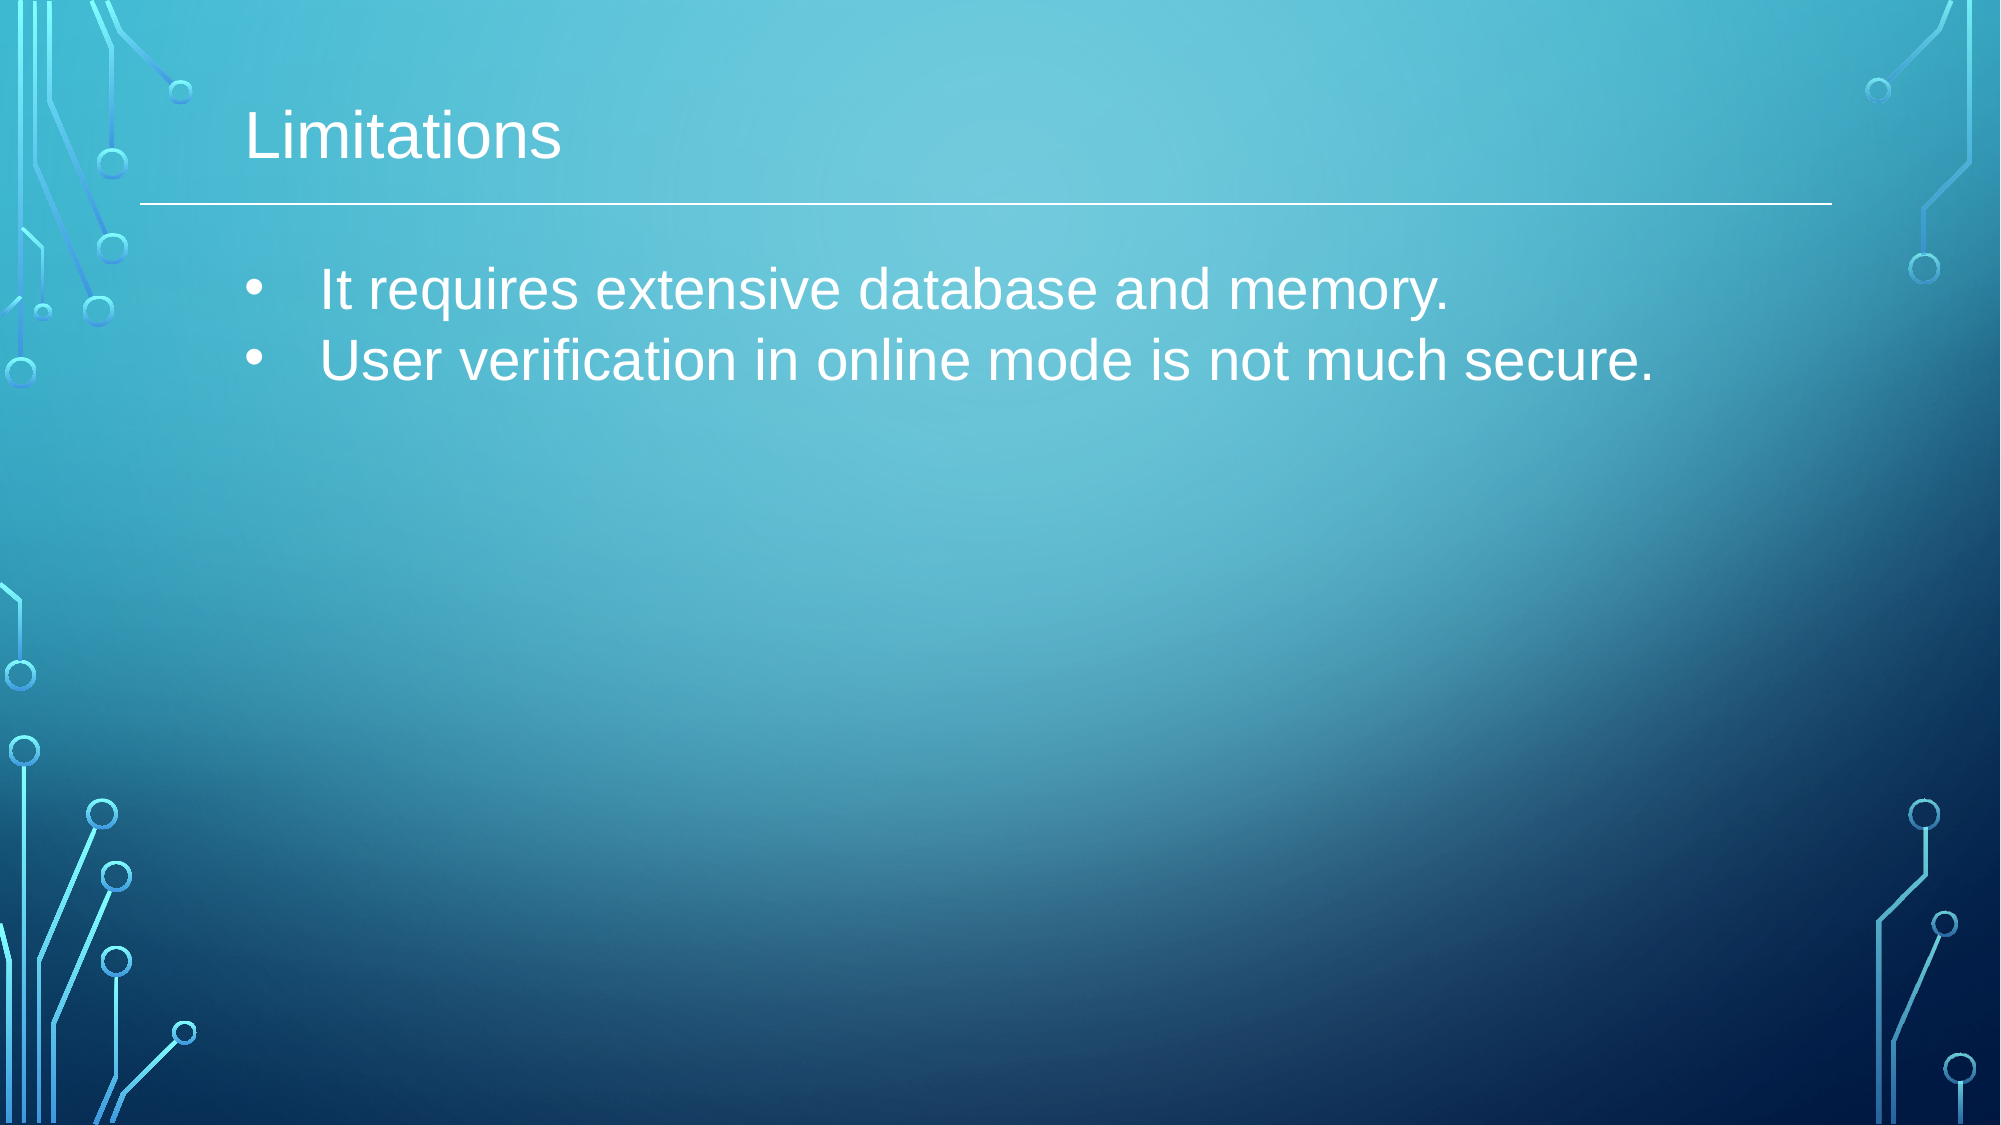

Limitations

It requires extensive database and memory.
User verification in online mode is not much secure.